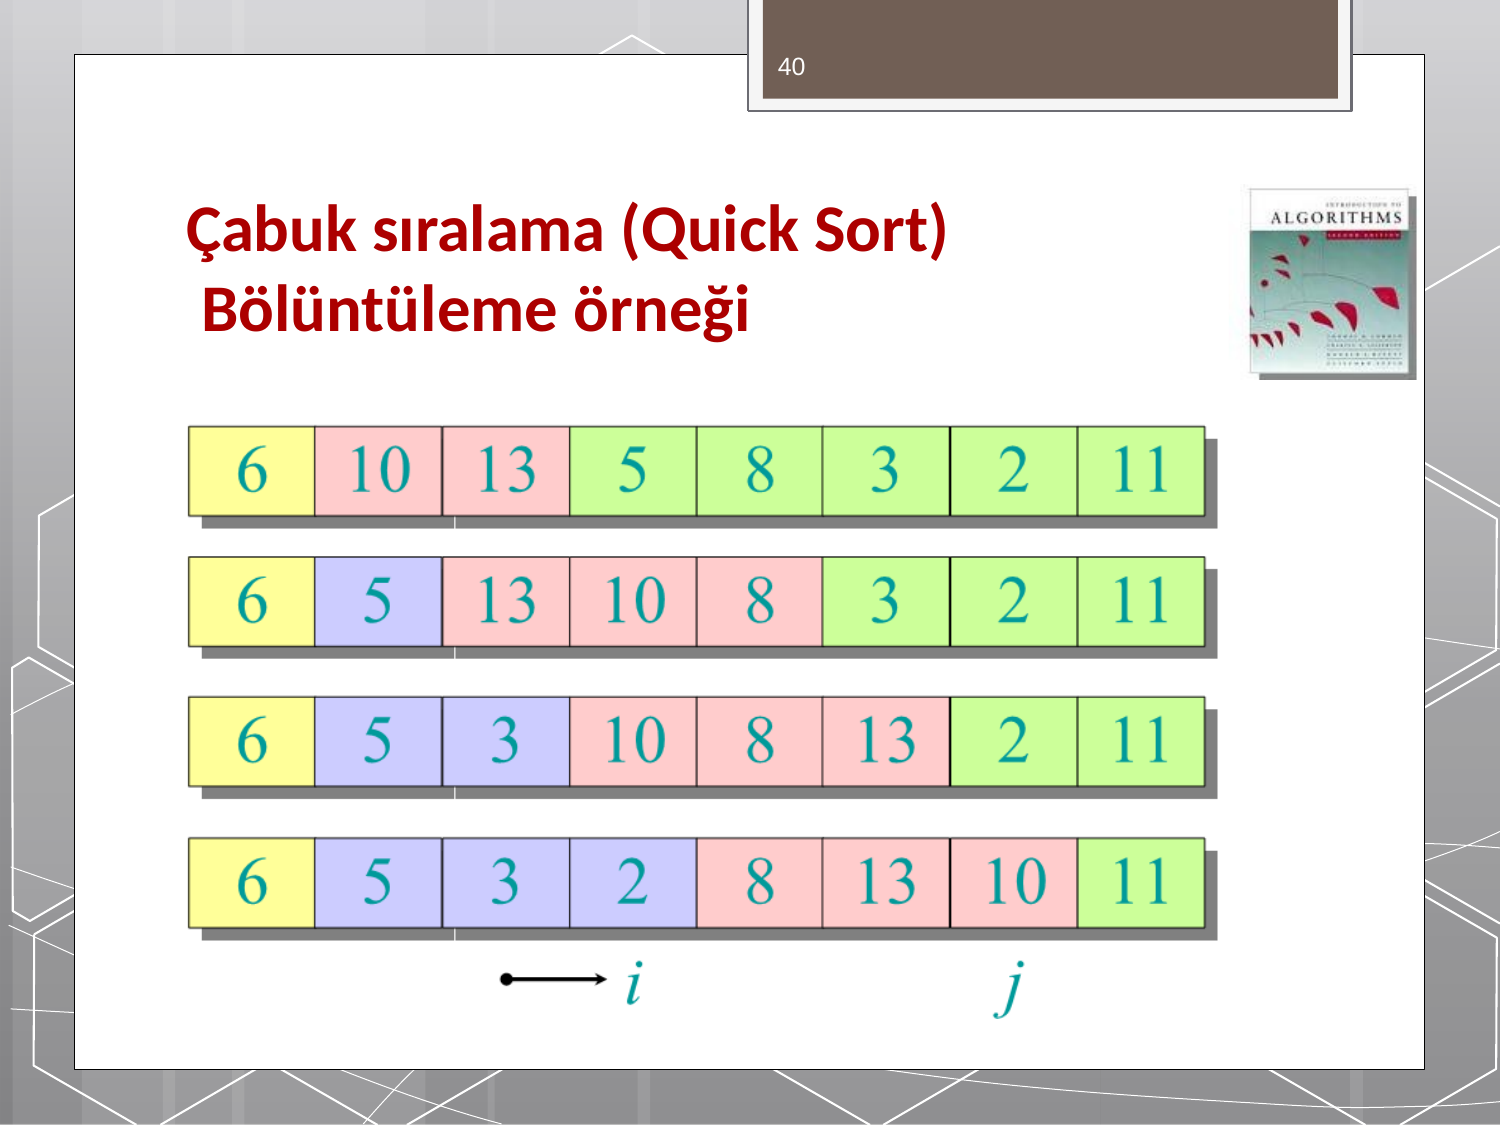

40
# Çabuk sıralama (Quick Sort)  Bölüntüleme örneği